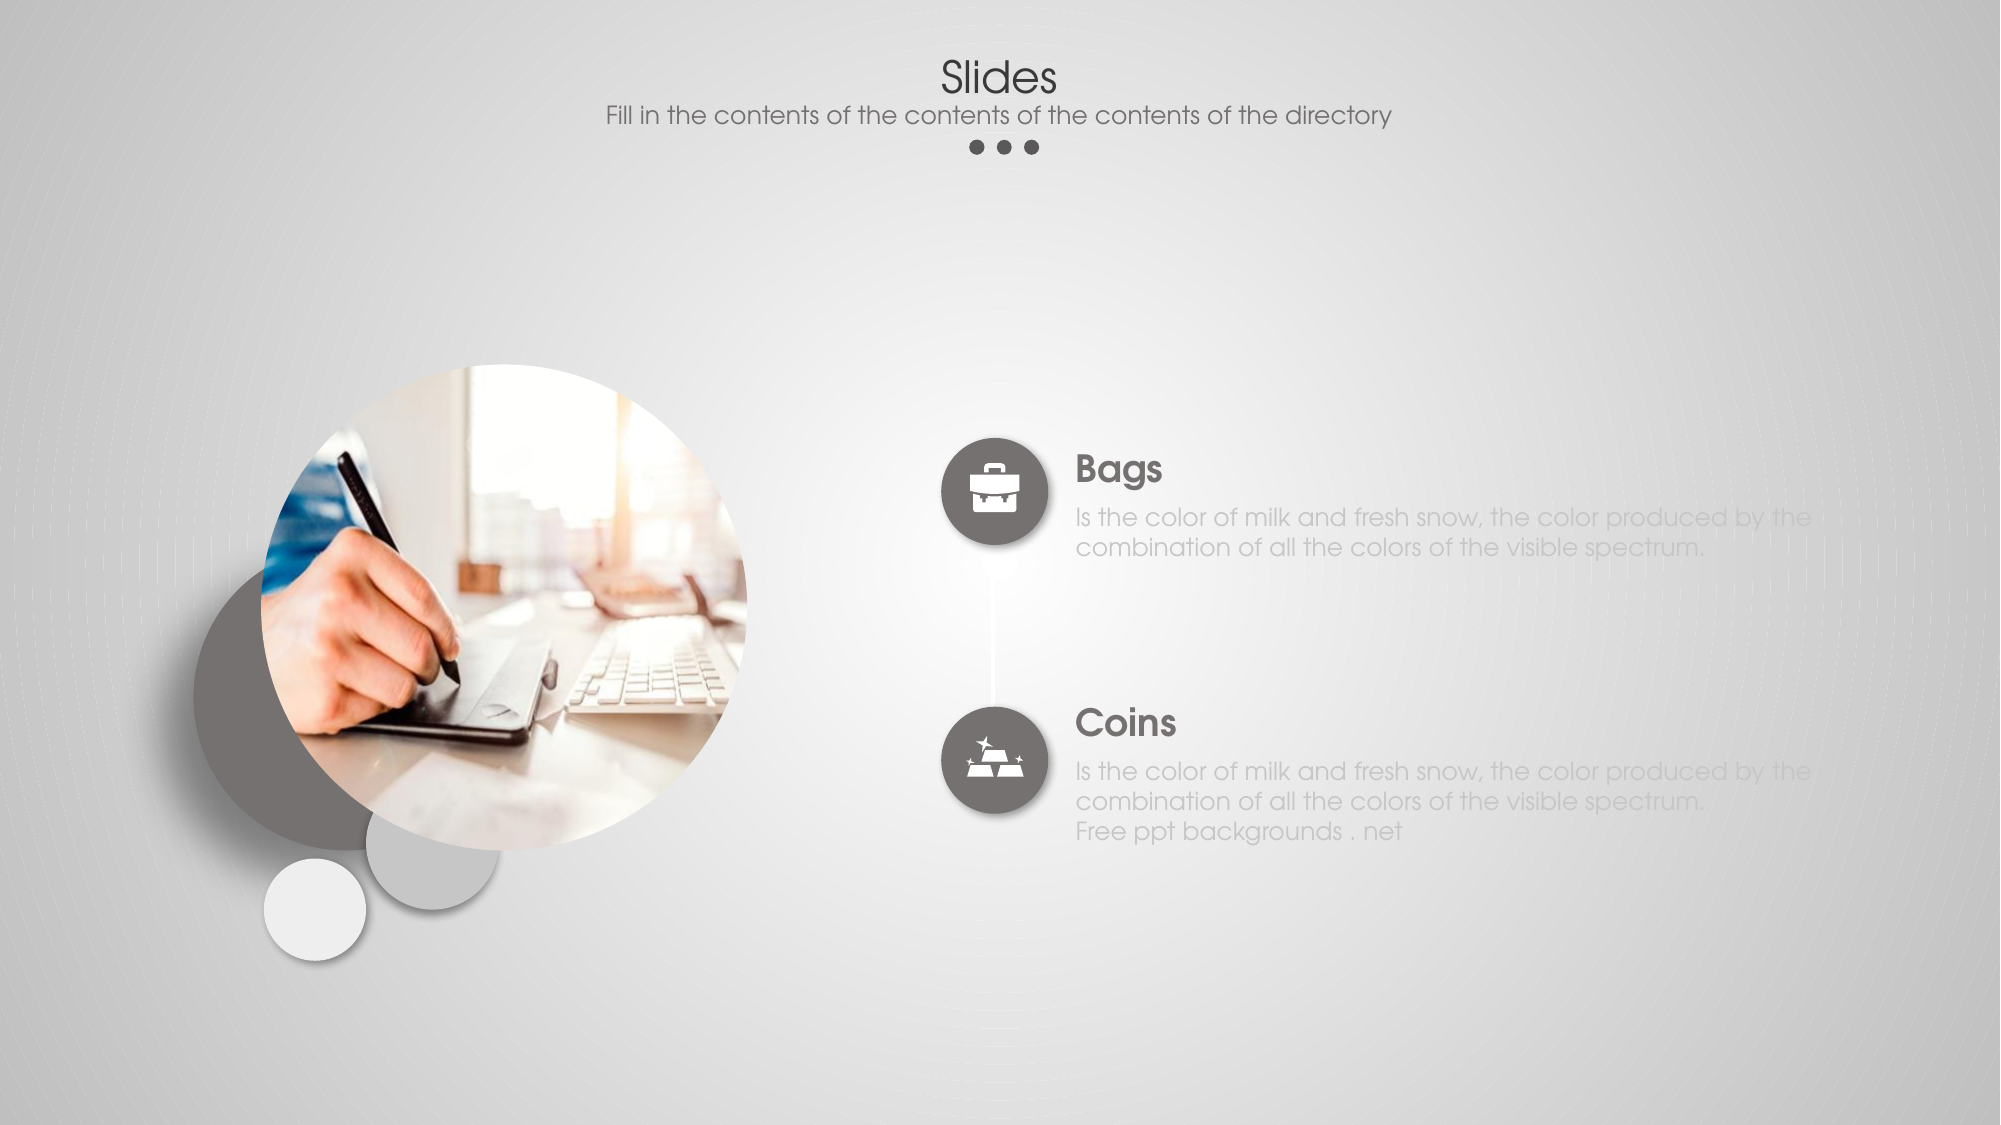

Slides
Fill in the contents of the contents of the contents of the directory

Bags
Is the color of milk and fresh snow, the color produced by the combination of all the colors of the visible spectrum.

Coins

Is the color of milk and fresh snow, the color produced by the combination of all the colors of the visible spectrum.
Free ppt backgrounds . net